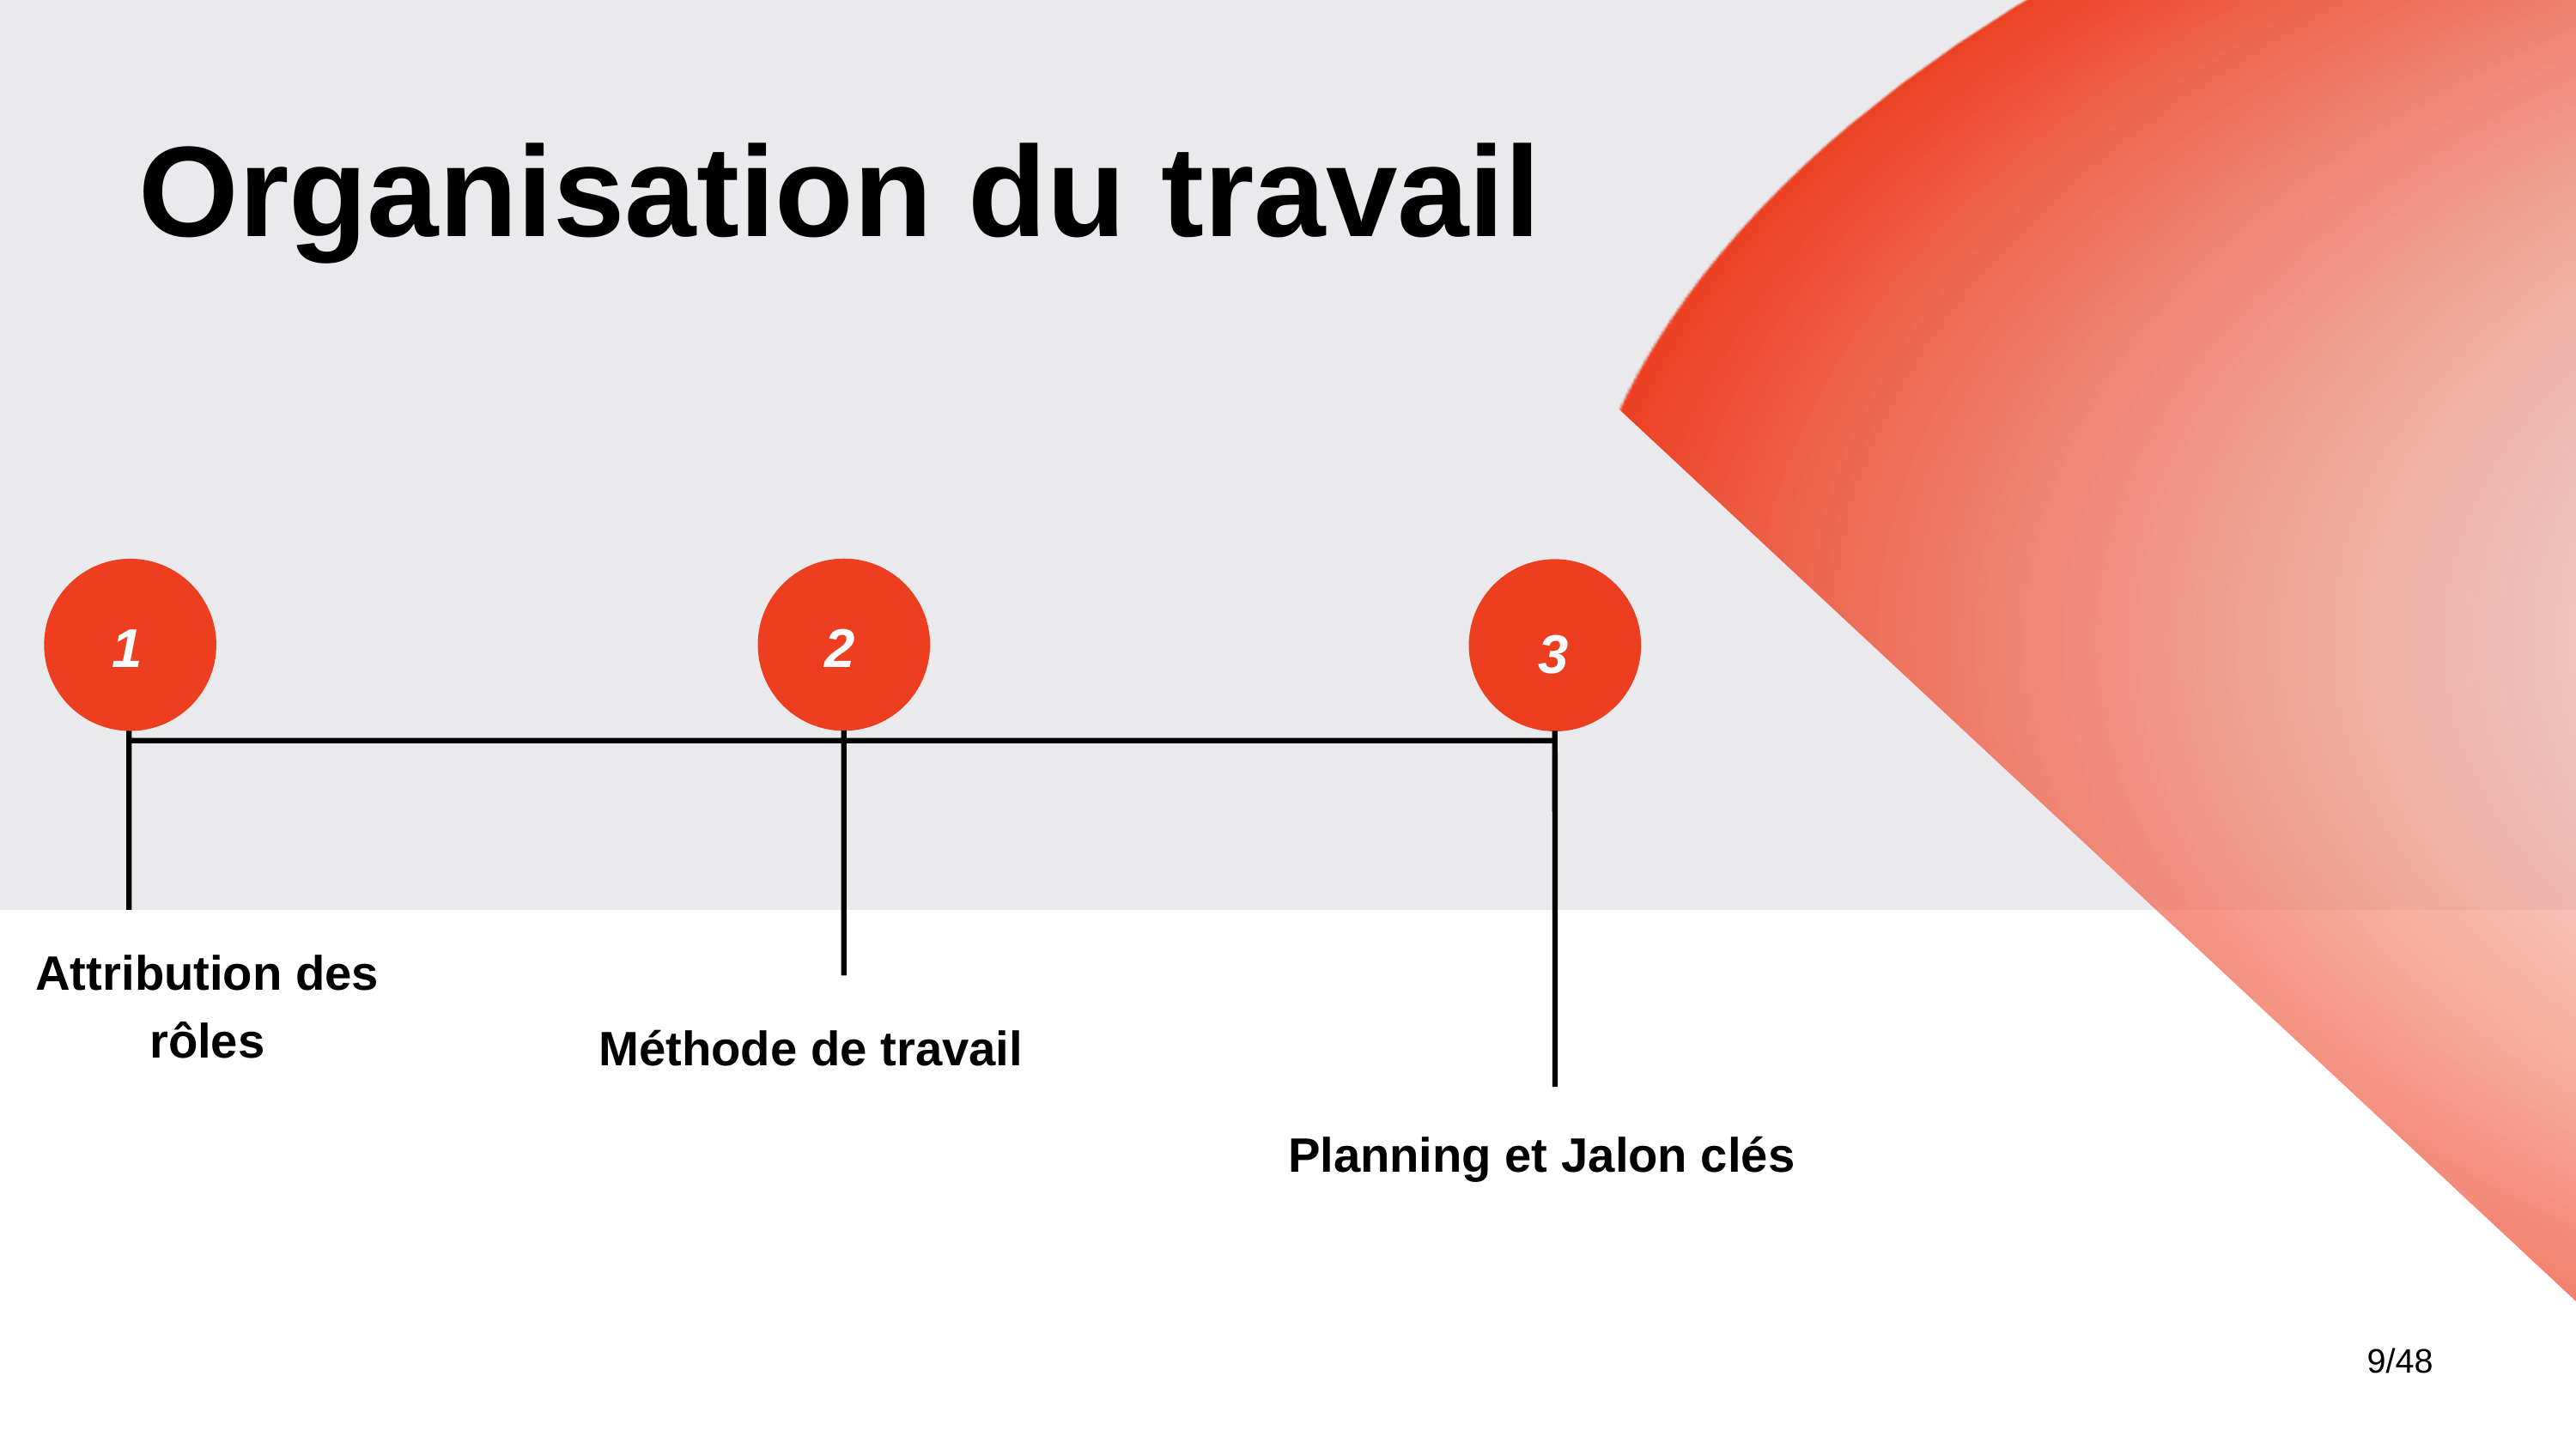

Organisation du travail

2
1
3

Attribution des rôles
Méthode de travail
Planning et Jalon clés
9/48
Présentée par : DOUZI Youssef